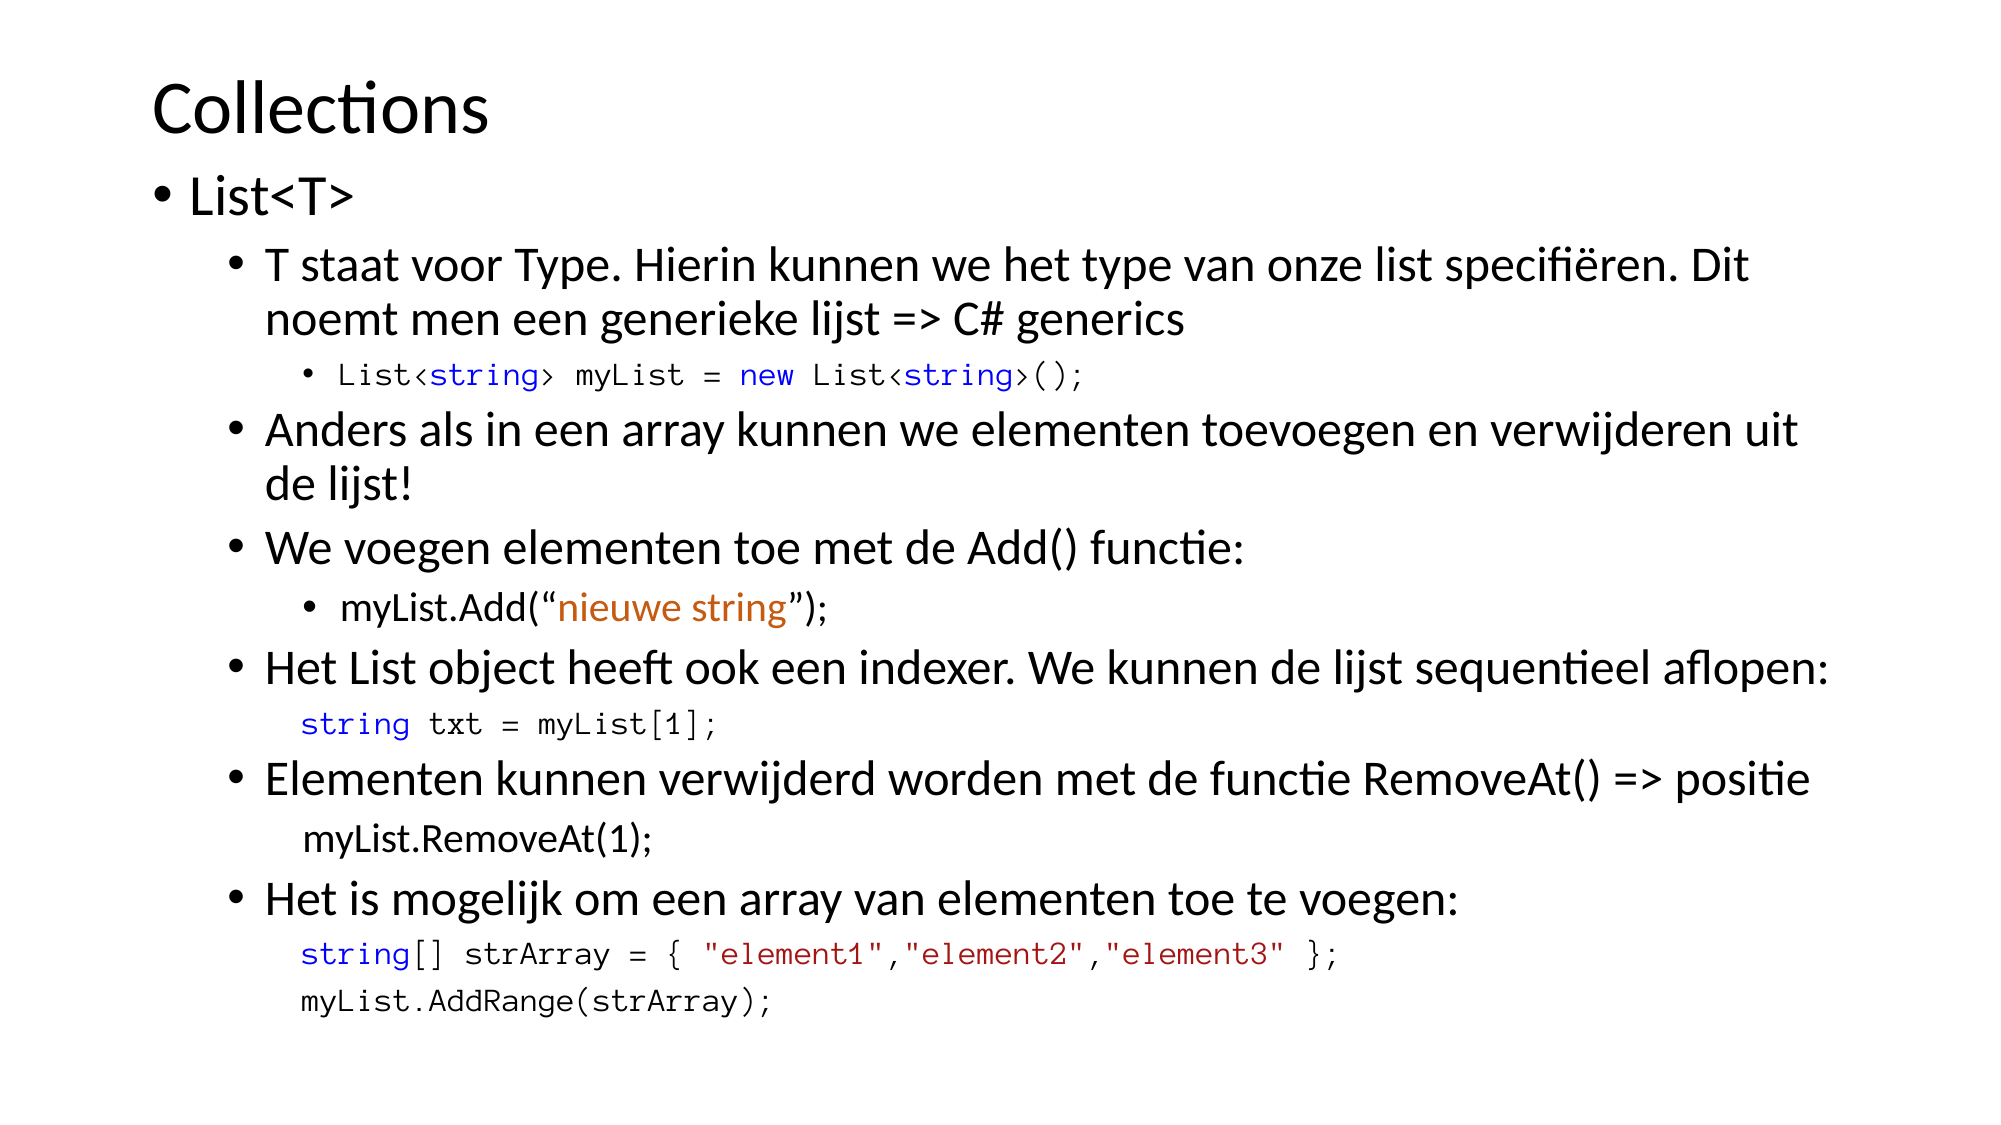

# Collections
List<T>
T staat voor Type. Hierin kunnen we het type van onze list specifiëren. Dit noemt men een generieke lijst => C# generics
List<string> myList = new List<string>();
Anders als in een array kunnen we elementen toevoegen en verwijderen uit de lijst!
We voegen elementen toe met de Add() functie:
myList.Add(“nieuwe string”);
Het List object heeft ook een indexer. We kunnen de lijst sequentieel aflopen:
string txt = myList[1];
Elementen kunnen verwijderd worden met de functie RemoveAt() => positie
myList.RemoveAt(1);
Het is mogelijk om een array van elementen toe te voegen:
string[] strArray = { "element1","element2","element3" };
myList.AddRange(strArray);